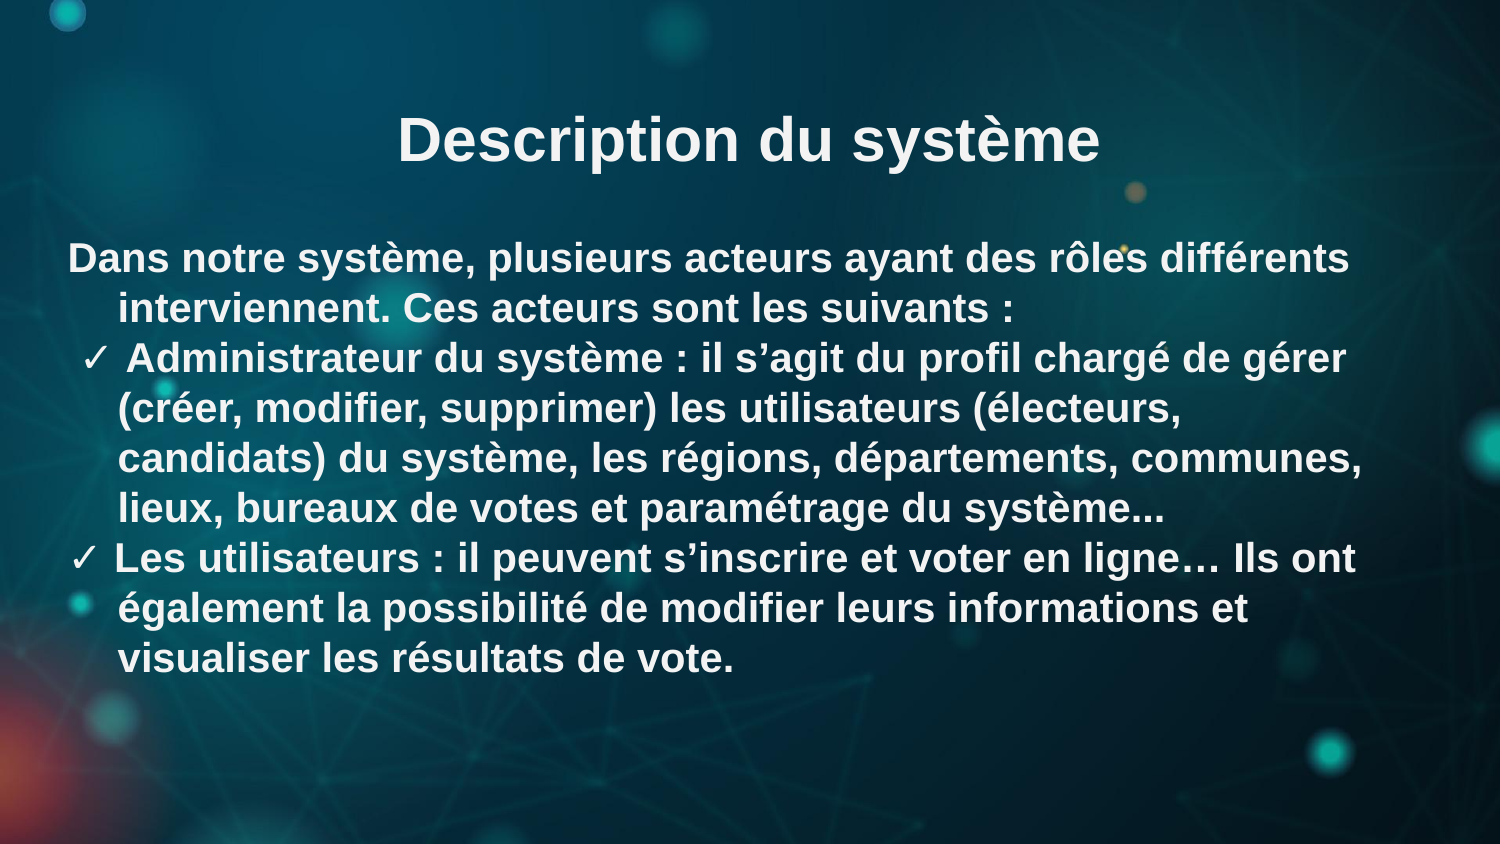

Description du système
Dans notre système, plusieurs acteurs ayant des rôles différents interviennent. Ces acteurs sont les suivants :
 ✓ Administrateur du système : il s’agit du profil chargé de gérer (créer, modifier, supprimer) les utilisateurs (électeurs, candidats) du système, les régions, départements, communes, lieux, bureaux de votes et paramétrage du système...
✓ Les utilisateurs : il peuvent s’inscrire et voter en ligne… Ils ont également la possibilité de modifier leurs informations et visualiser les résultats de vote.